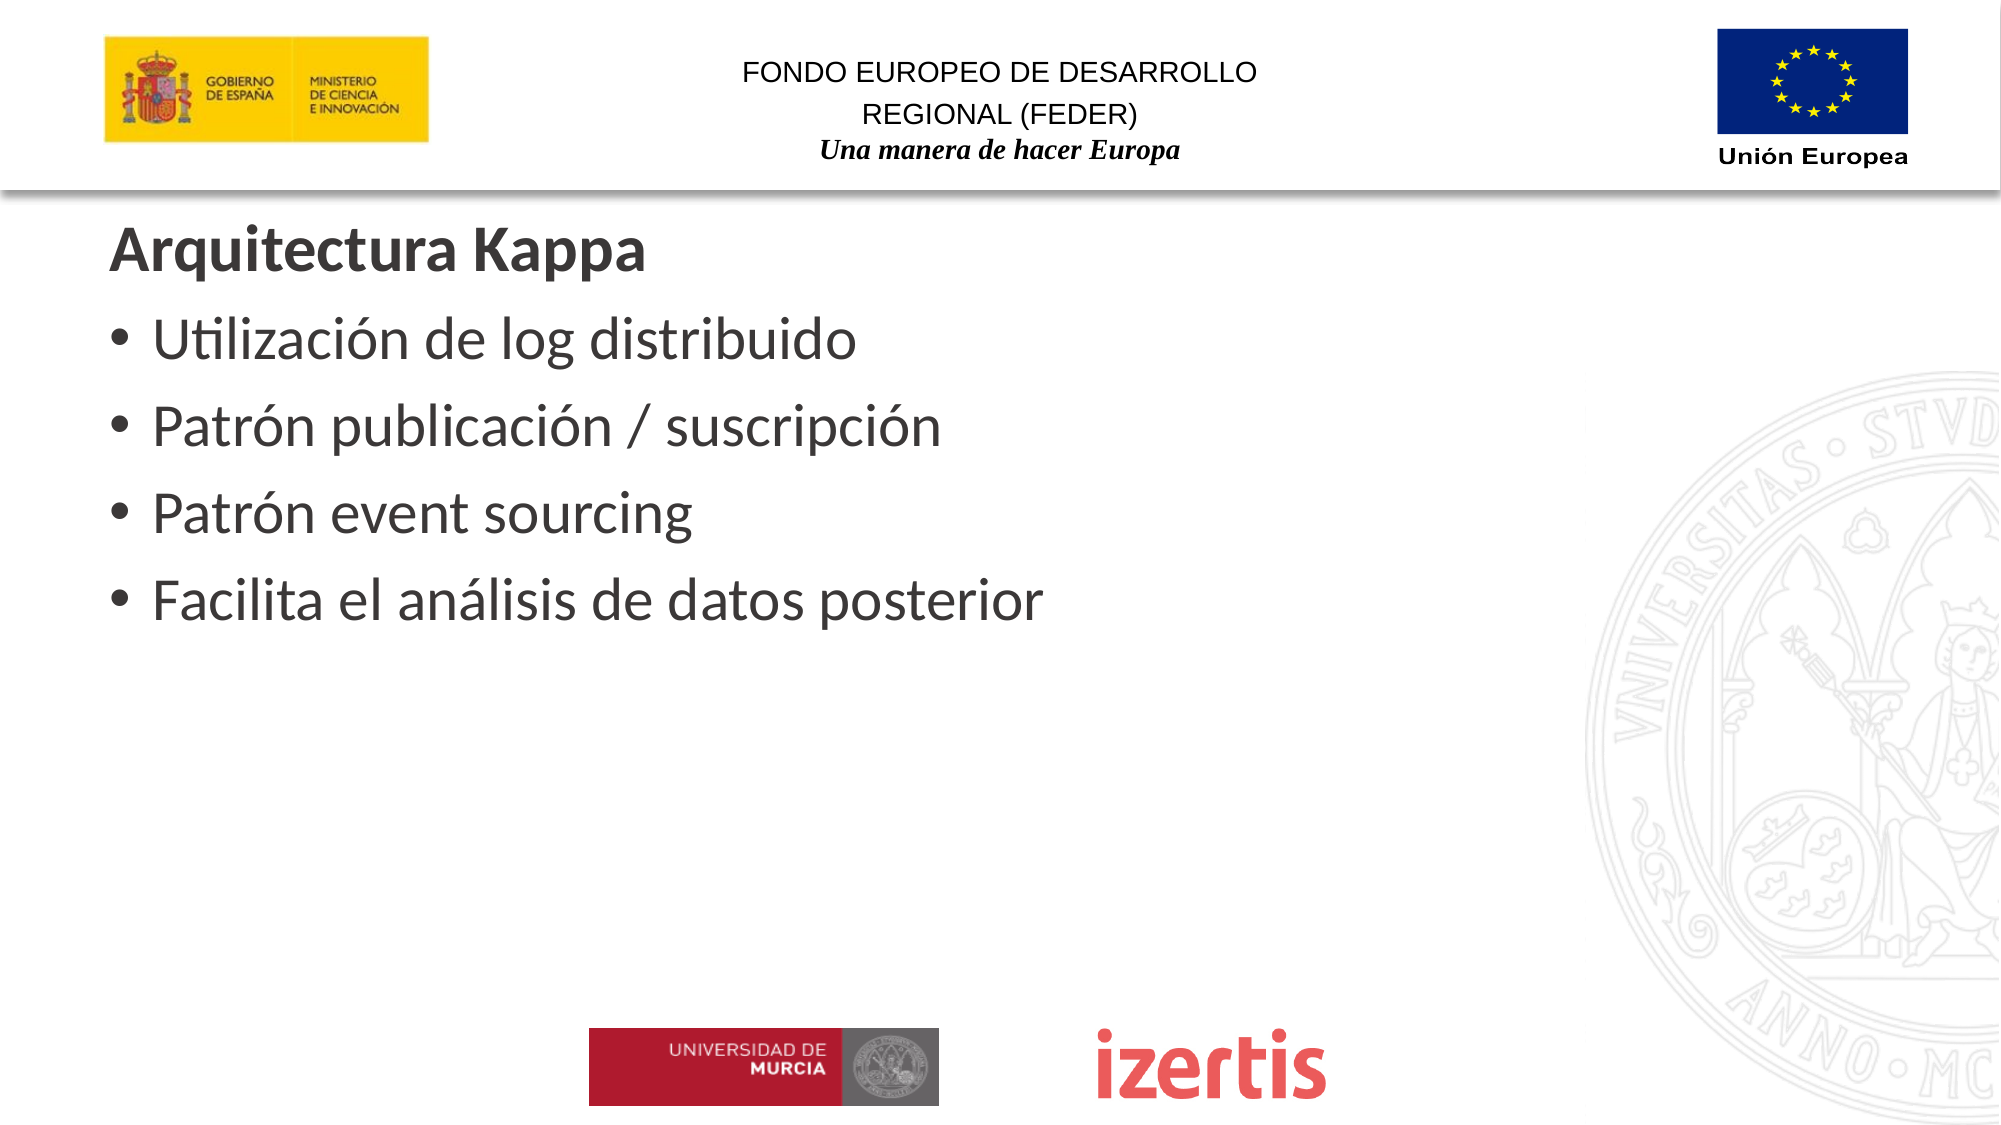

Arquitectura Kappa
Utilización de log distribuido
Patrón publicación / suscripción
Patrón event sourcing
Facilita el análisis de datos posterior